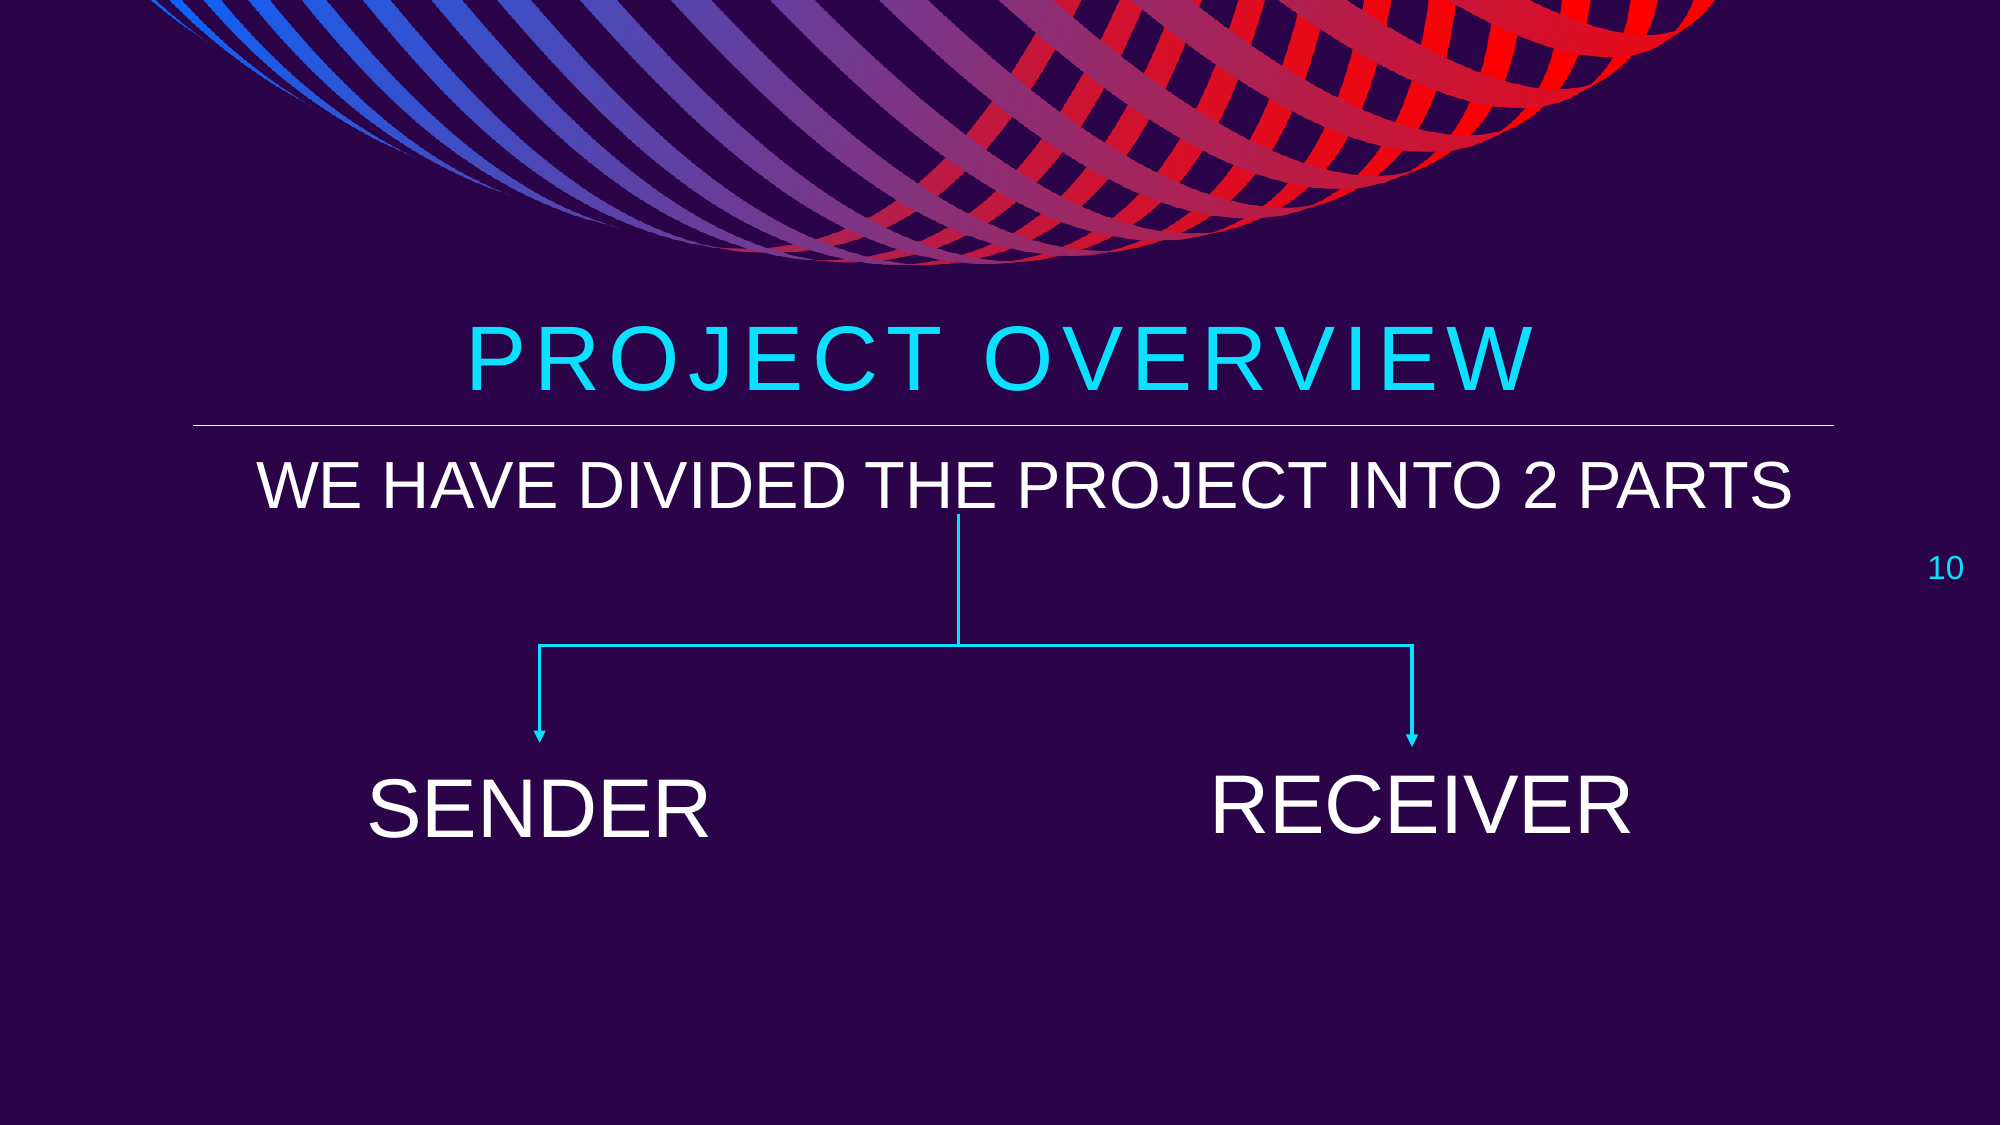

# PROJECT OVERVIEW
WE HAVE DIVIDED THE PROJECT INTO 2 PARTS
10
RECEIVER
SENDER